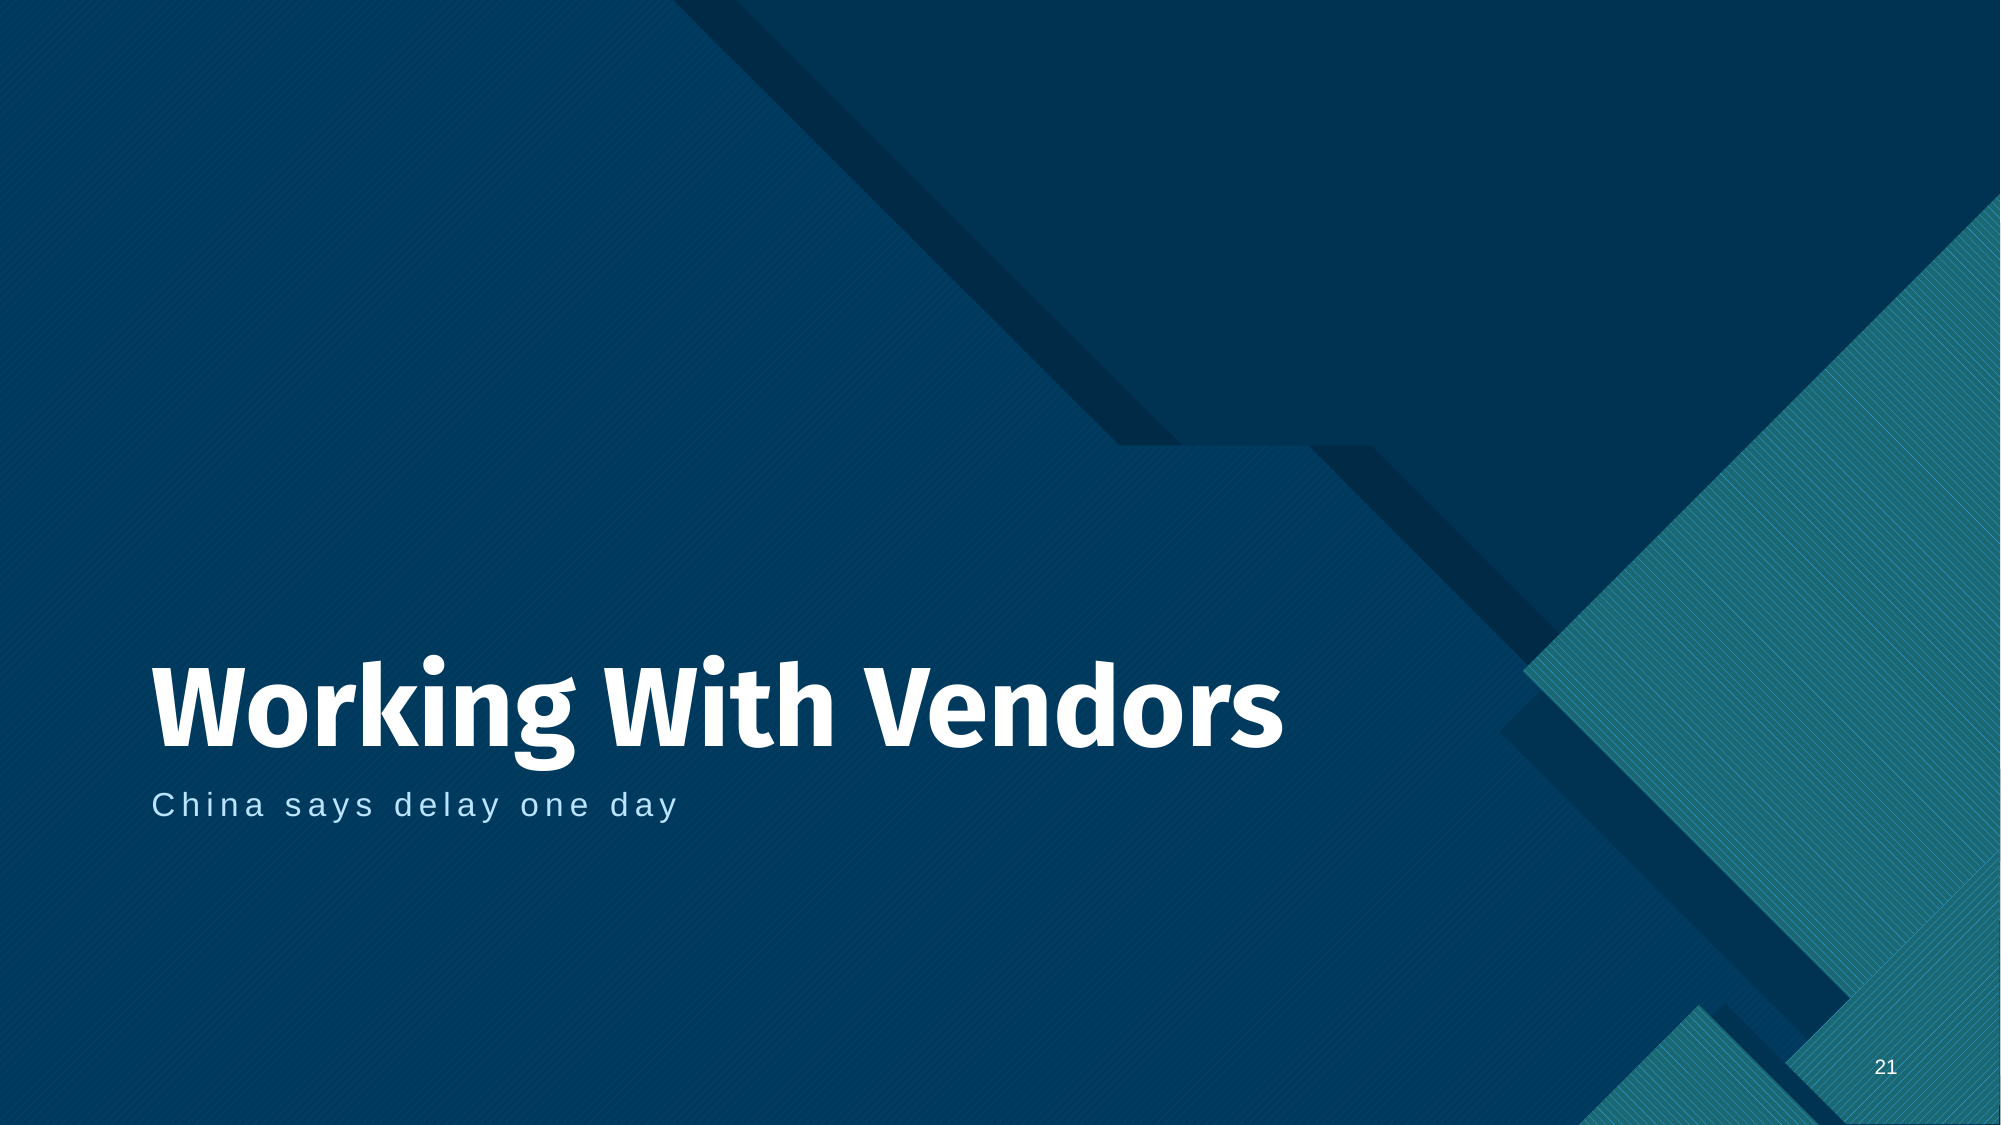

# Working With Vendors
China says delay one day
21